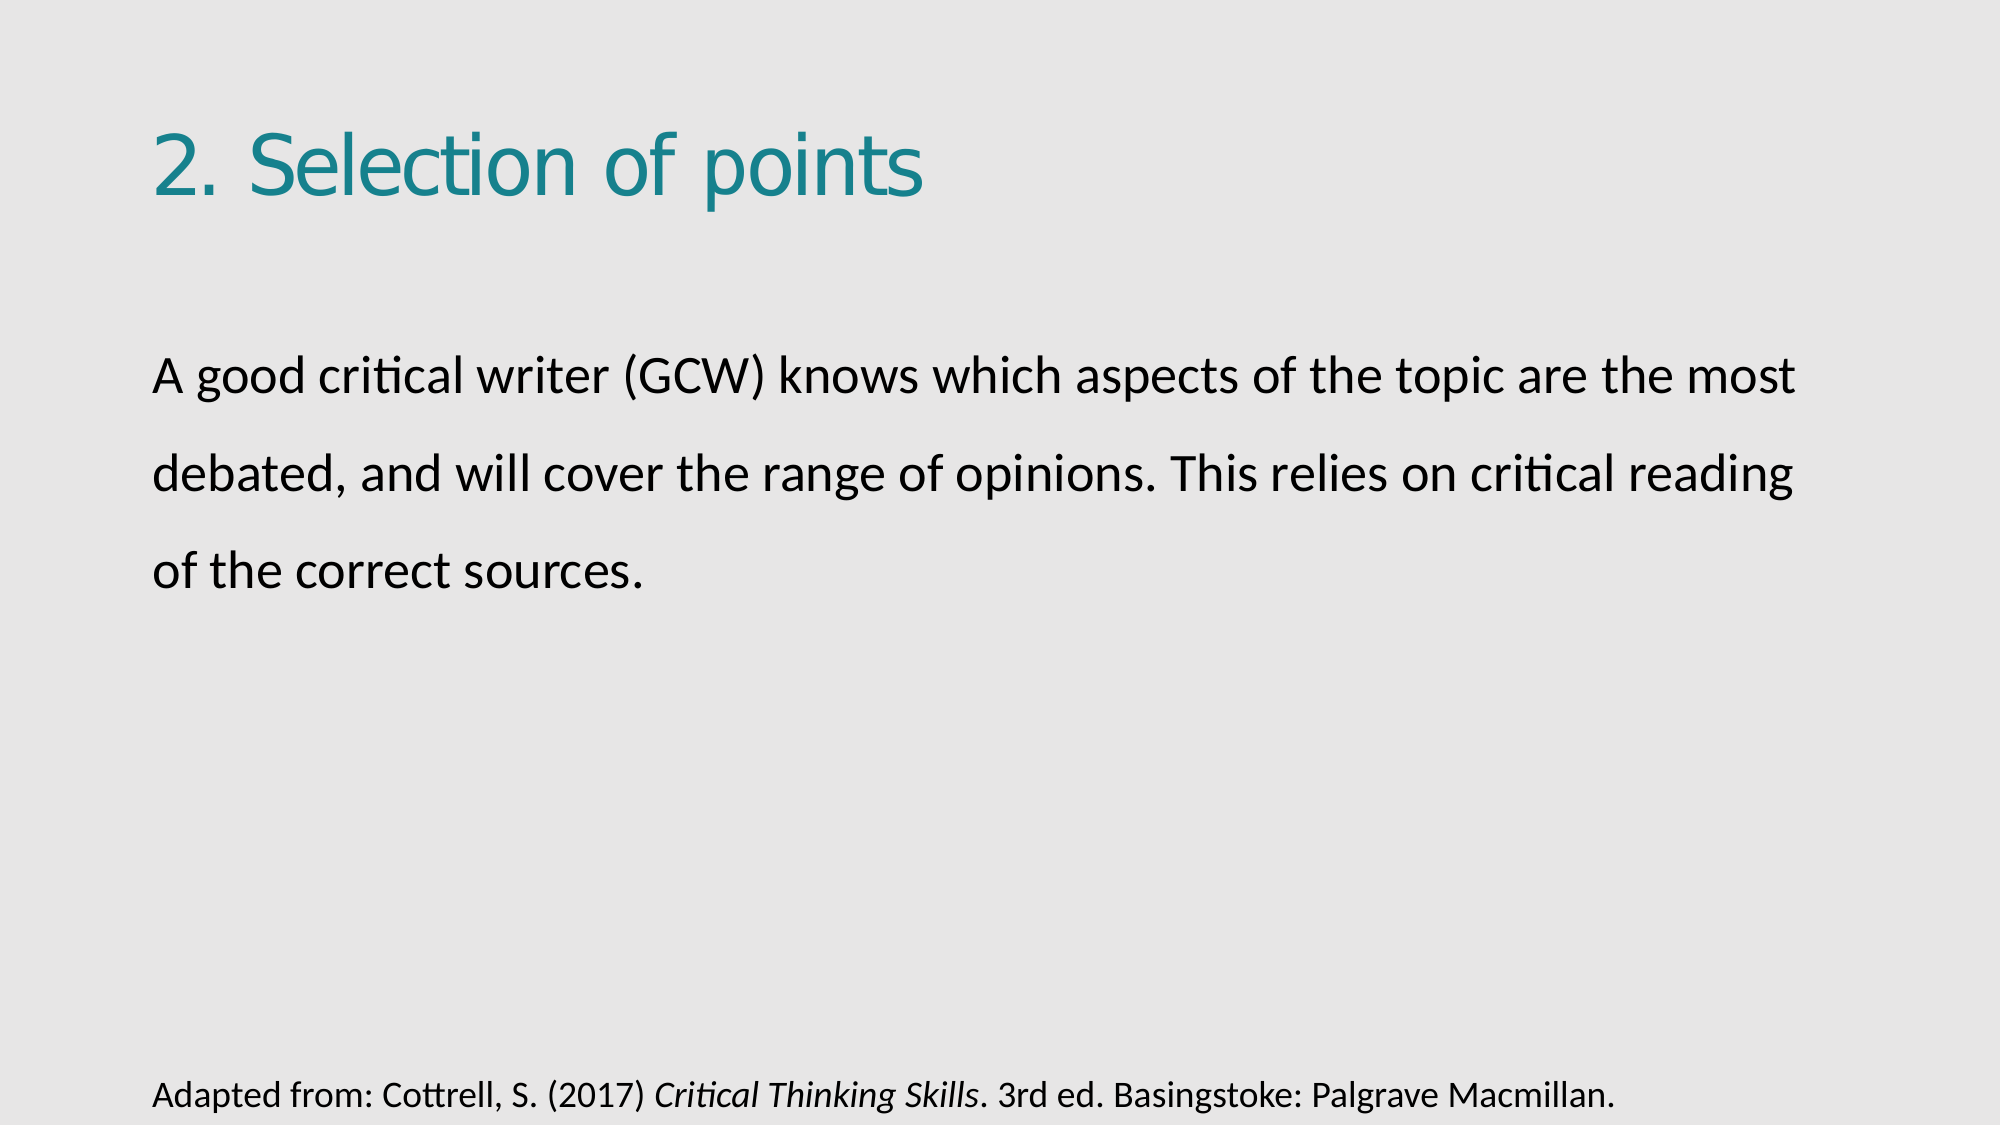

# 2. Selection of points
A good critical writer (GCW) knows which aspects of the topic are the most debated, and will cover the range of opinions. This relies on critical reading of the correct sources.
Adapted from: Cottrell, S. (2017) Critical Thinking Skills. 3rd ed. Basingstoke: Palgrave Macmillan.​